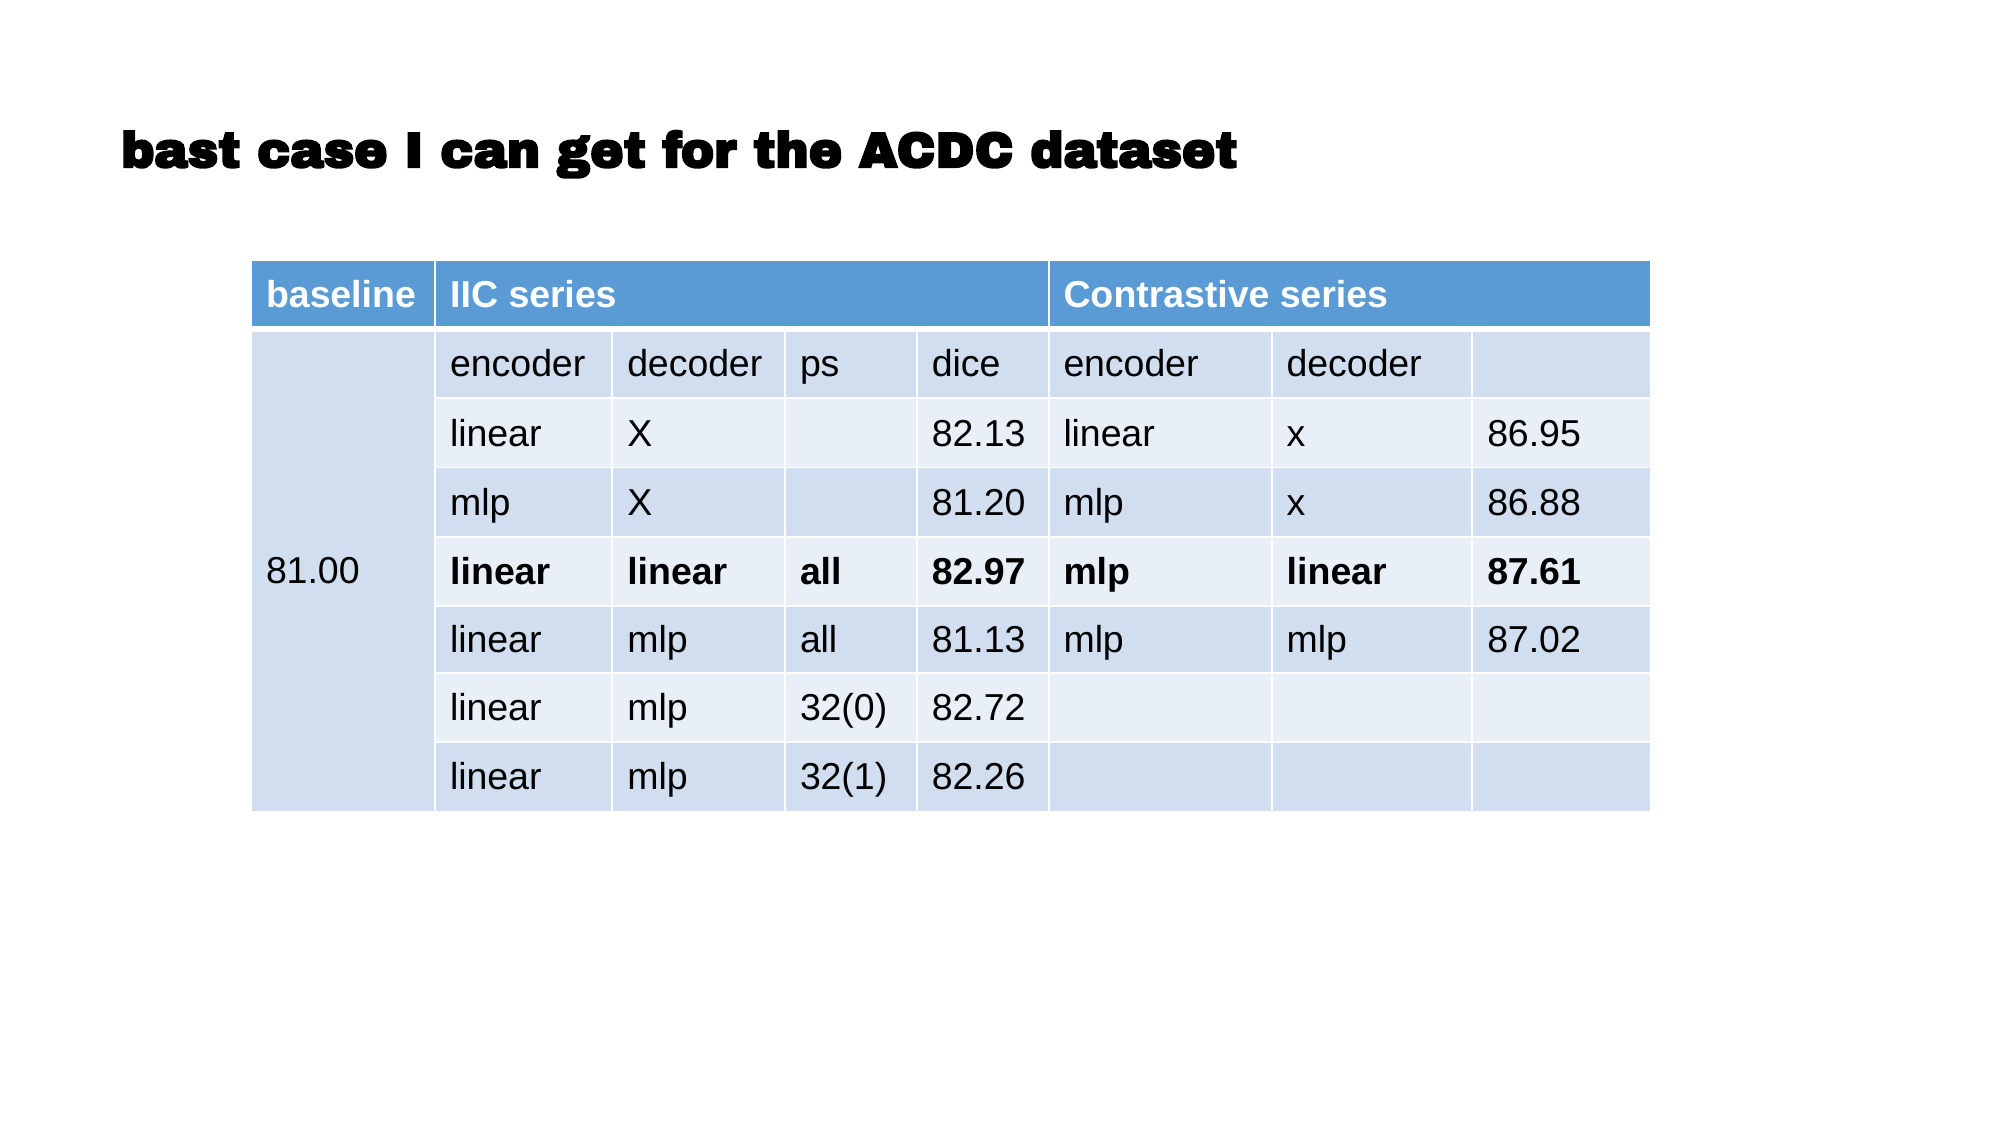

# bast case I can get for the ACDC dataset
| baseline | IIC series |  |  |  | Contrastive series |  |  |
| --- | --- | --- | --- | --- | --- | --- | --- |
| 81.00 | encoder | decoder | ps | dice | encoder | decoder |  |
|  | linear | X |  | 82.13 | linear | x | 86.95 |
|  | mlp | X |  | 81.20 | mlp | x | 86.88 |
|  | linear | linear | all | 82.97 | mlp | linear | 87.61 |
|  | linear | mlp | all | 81.13 | mlp | mlp | 87.02 |
|  | linear | mlp | 32(0) | 82.72 |  |  |  |
|  | linear | mlp | 32(1) | 82.26 |  |  |  |